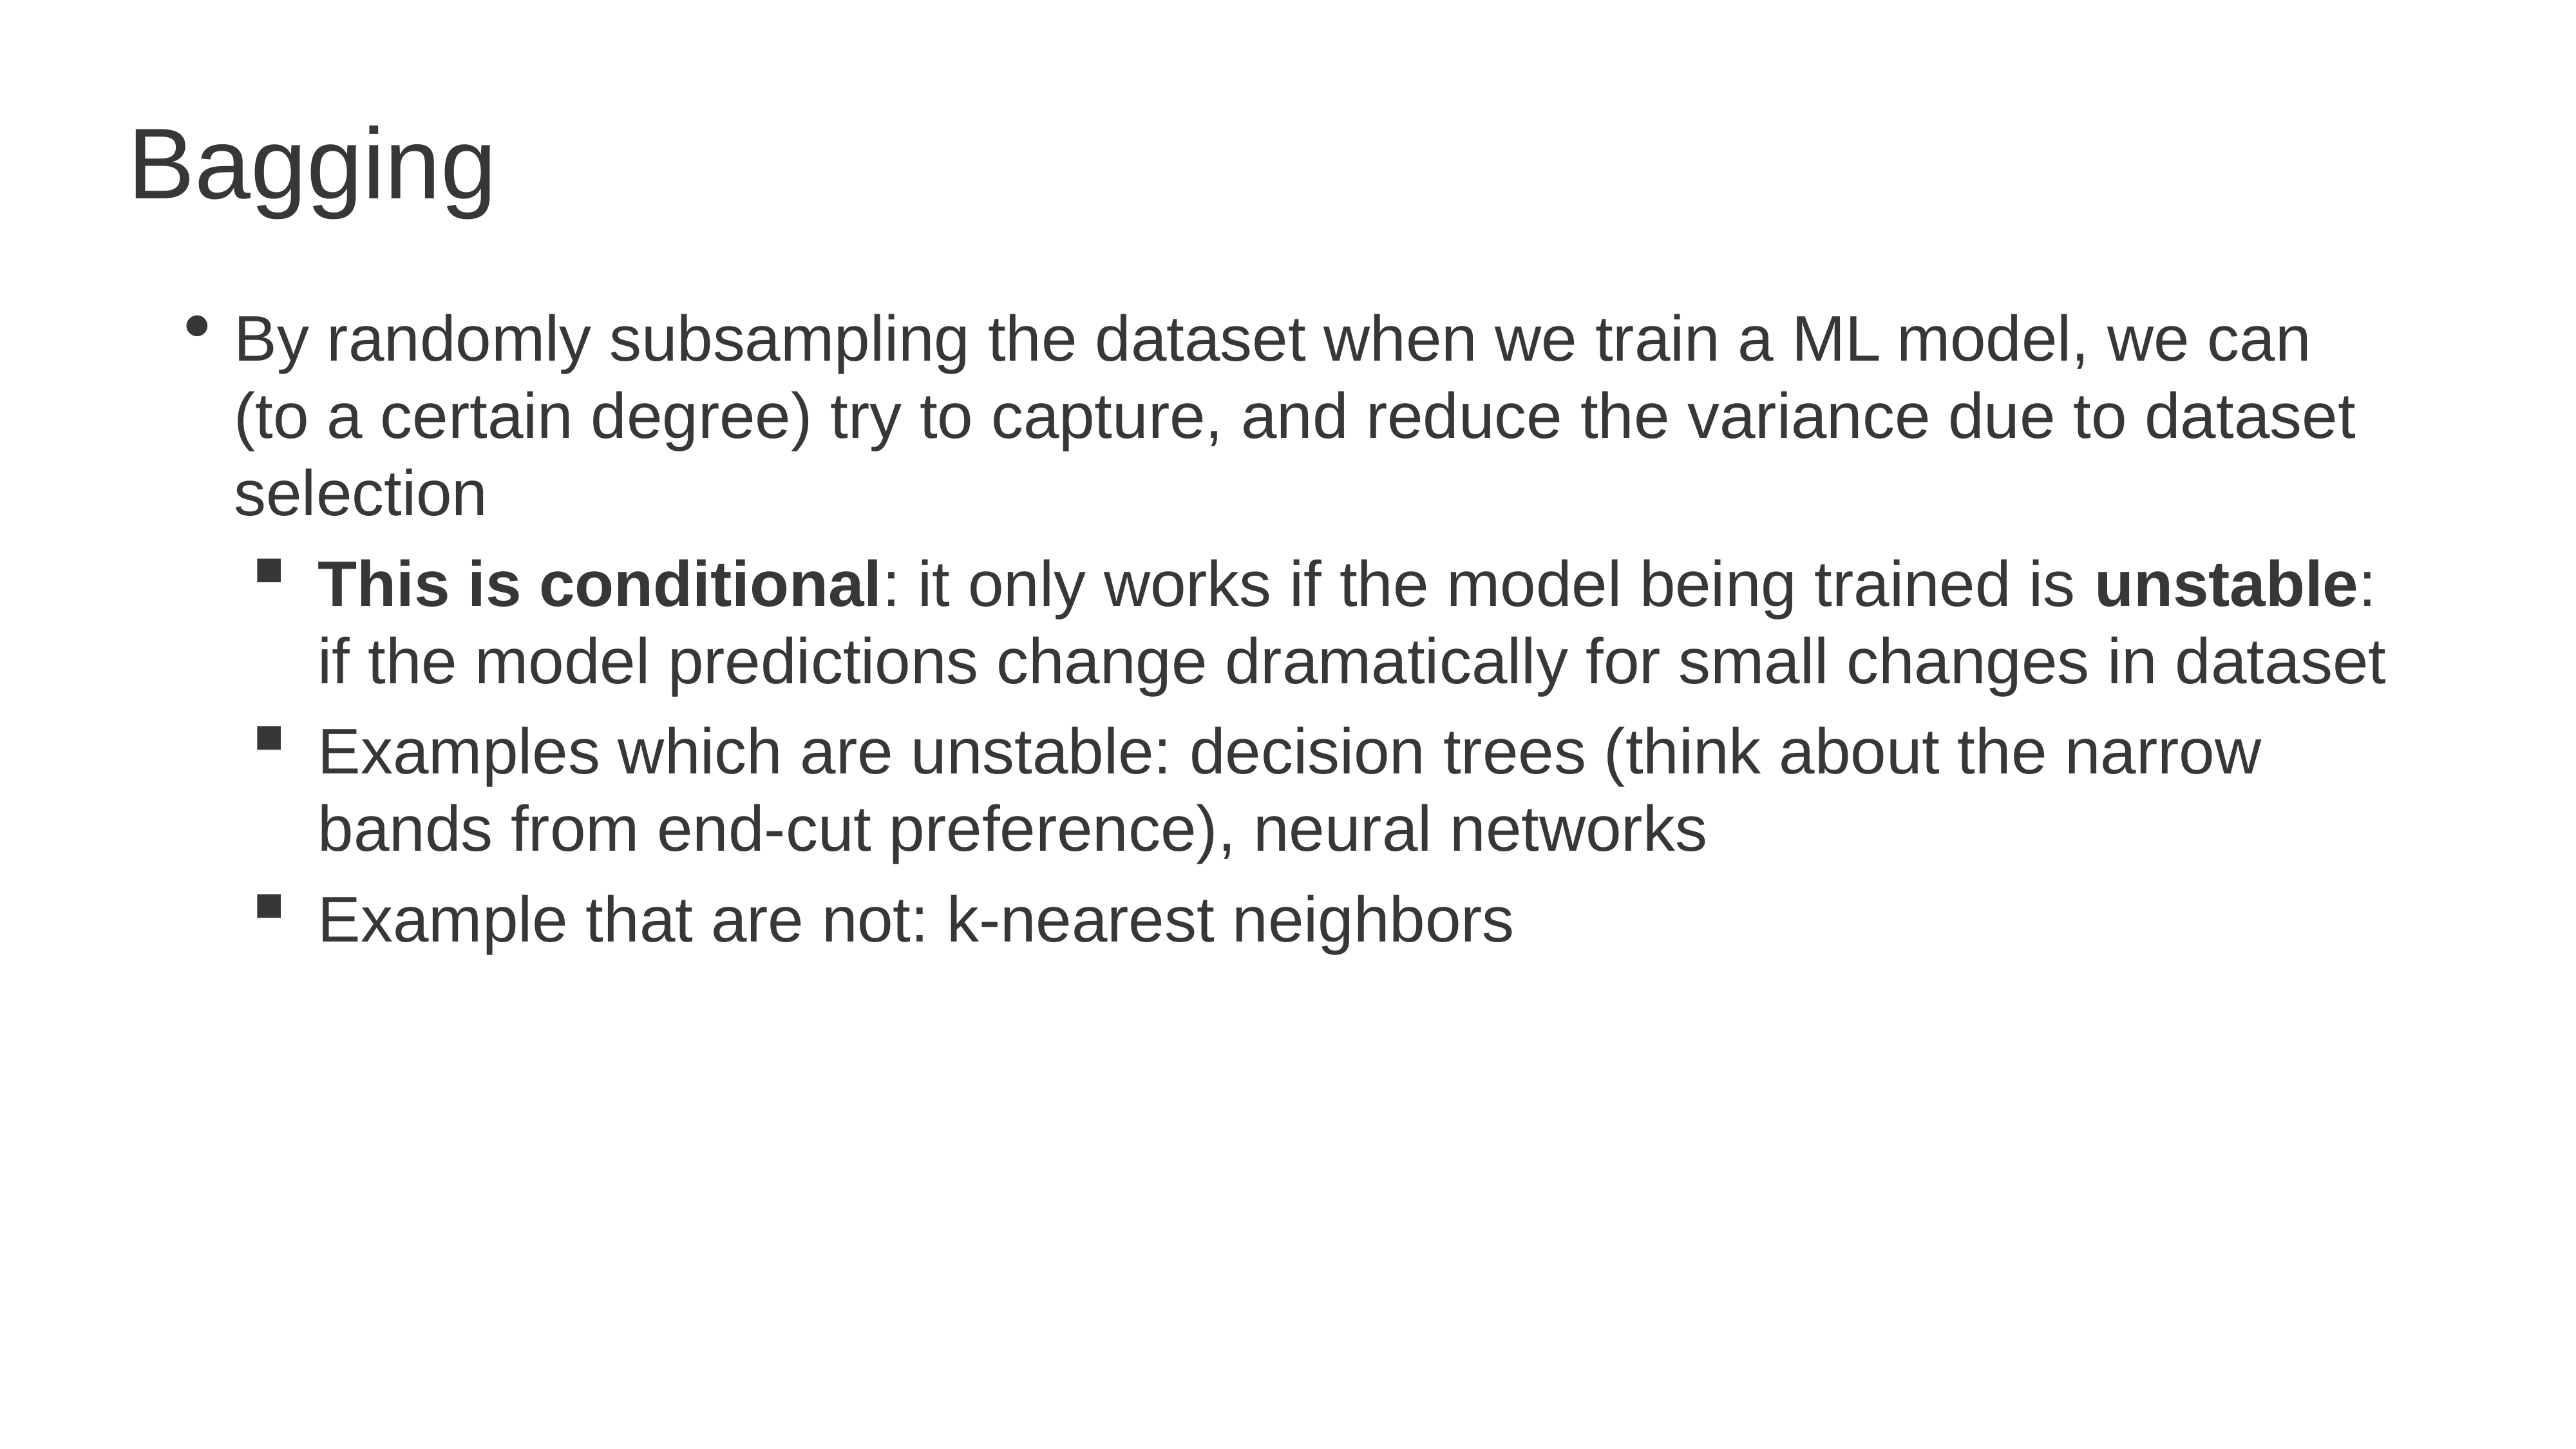

# Bagging
By randomly subsampling the dataset when we train a ML model, we can (to a certain degree) try to capture, and reduce the variance due to dataset selection
This is conditional: it only works if the model being trained is unstable: if the model predictions change dramatically for small changes in dataset
Examples which are unstable: decision trees (think about the narrow bands from end-cut preference), neural networks
Example that are not: k-nearest neighbors